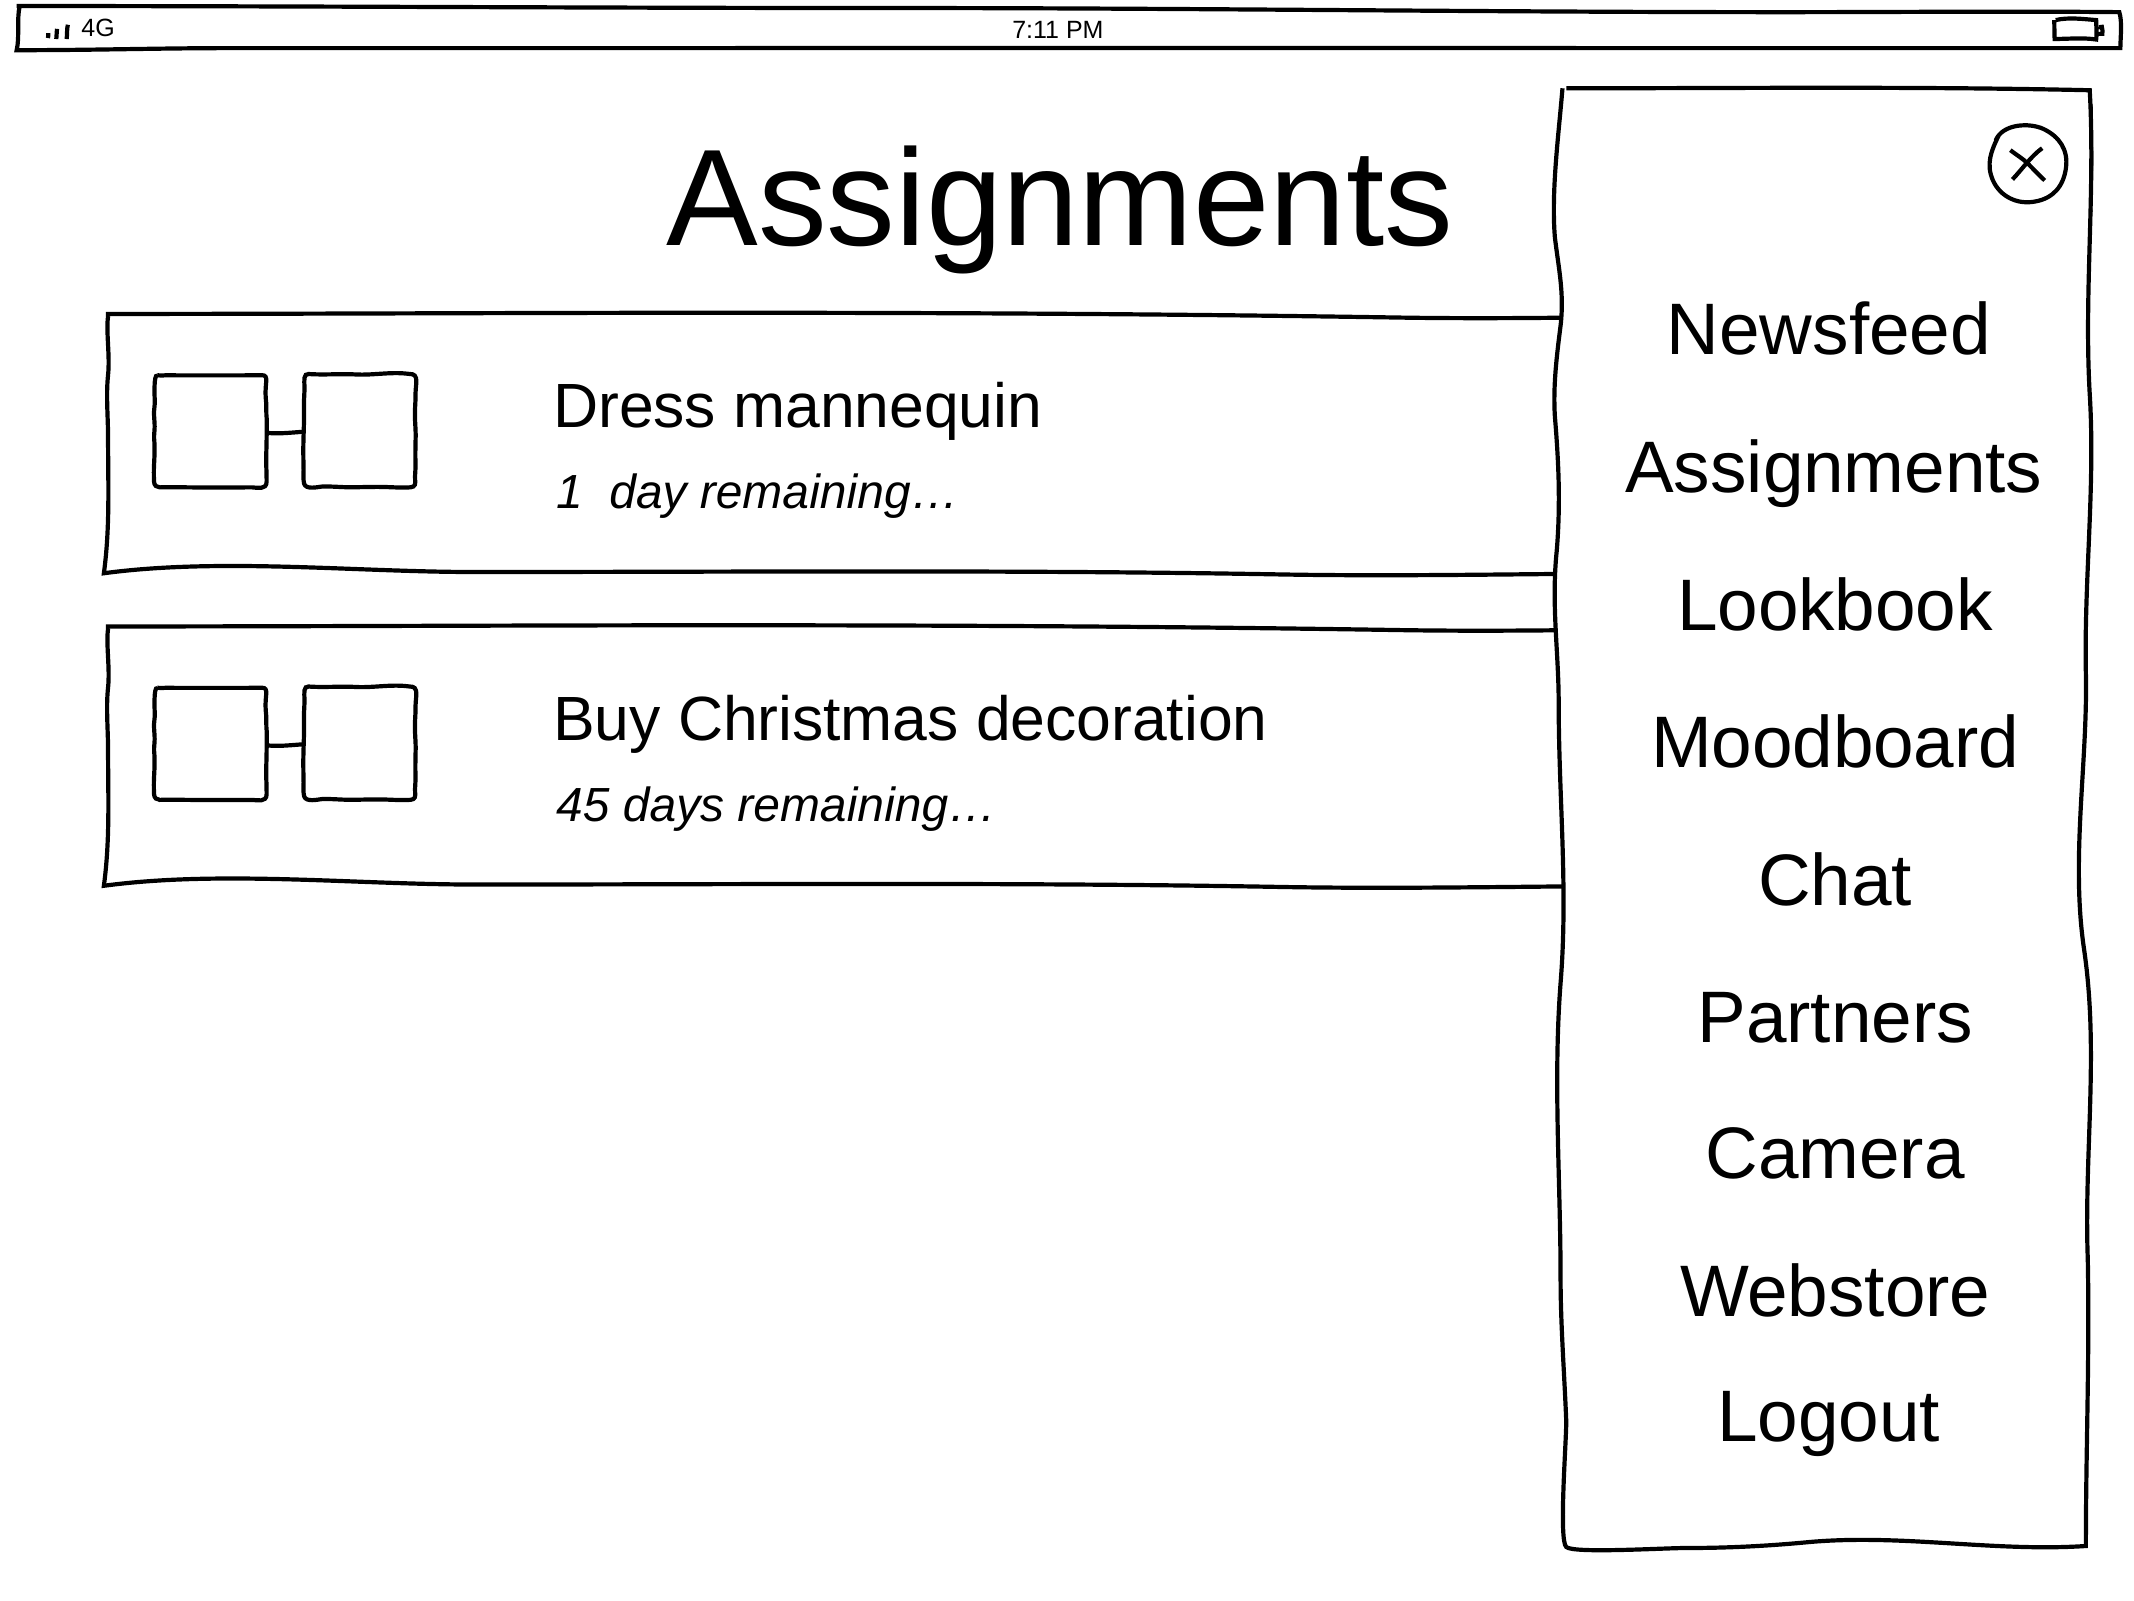

4G

7:11 PM

Newsfeed
Assignments
Lookbook
Moodboard
Chat
Partners
Camera
Webstore
Assignments

15-07-2015
Dress mannequin

1  day remaining…

25-09-2015
Buy Christmas decoration

45 days remaining…

Logout